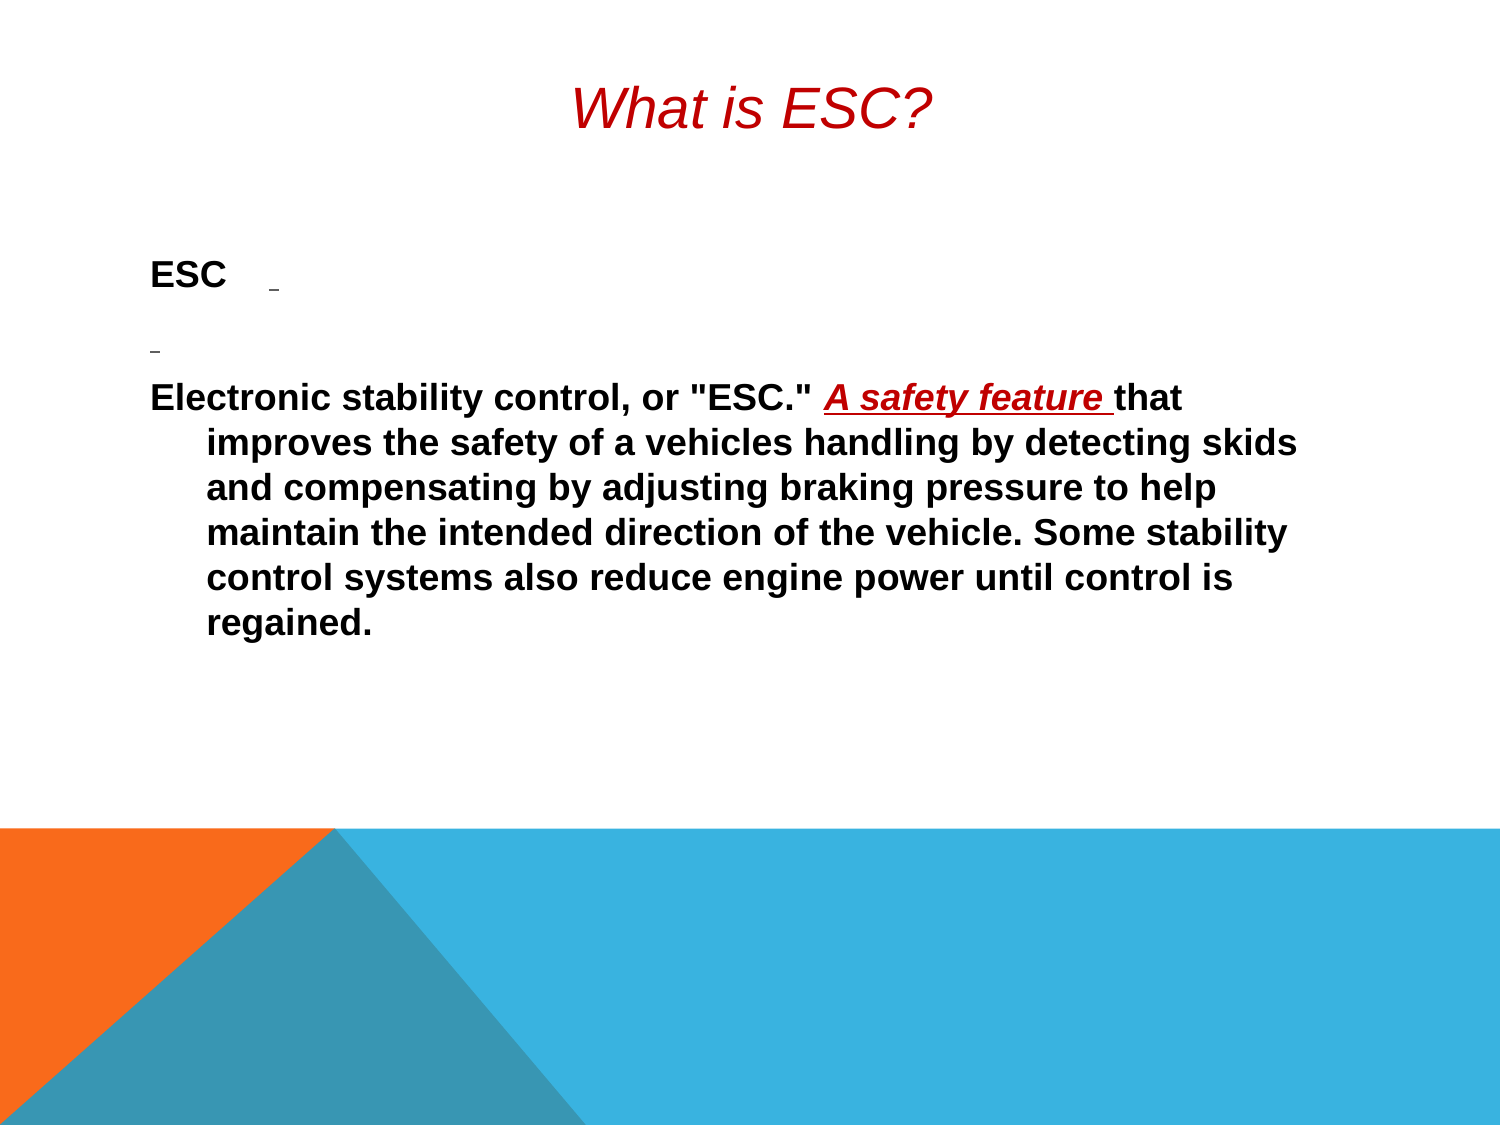

# What is ESC?

ESC

Electronic stability control, or "ESC." A safety feature that improves the safety of a vehicles handling by detecting skids and compensating by adjusting braking pressure to help maintain the intended direction of the vehicle. Some stability control systems also reduce engine power until control is regained.